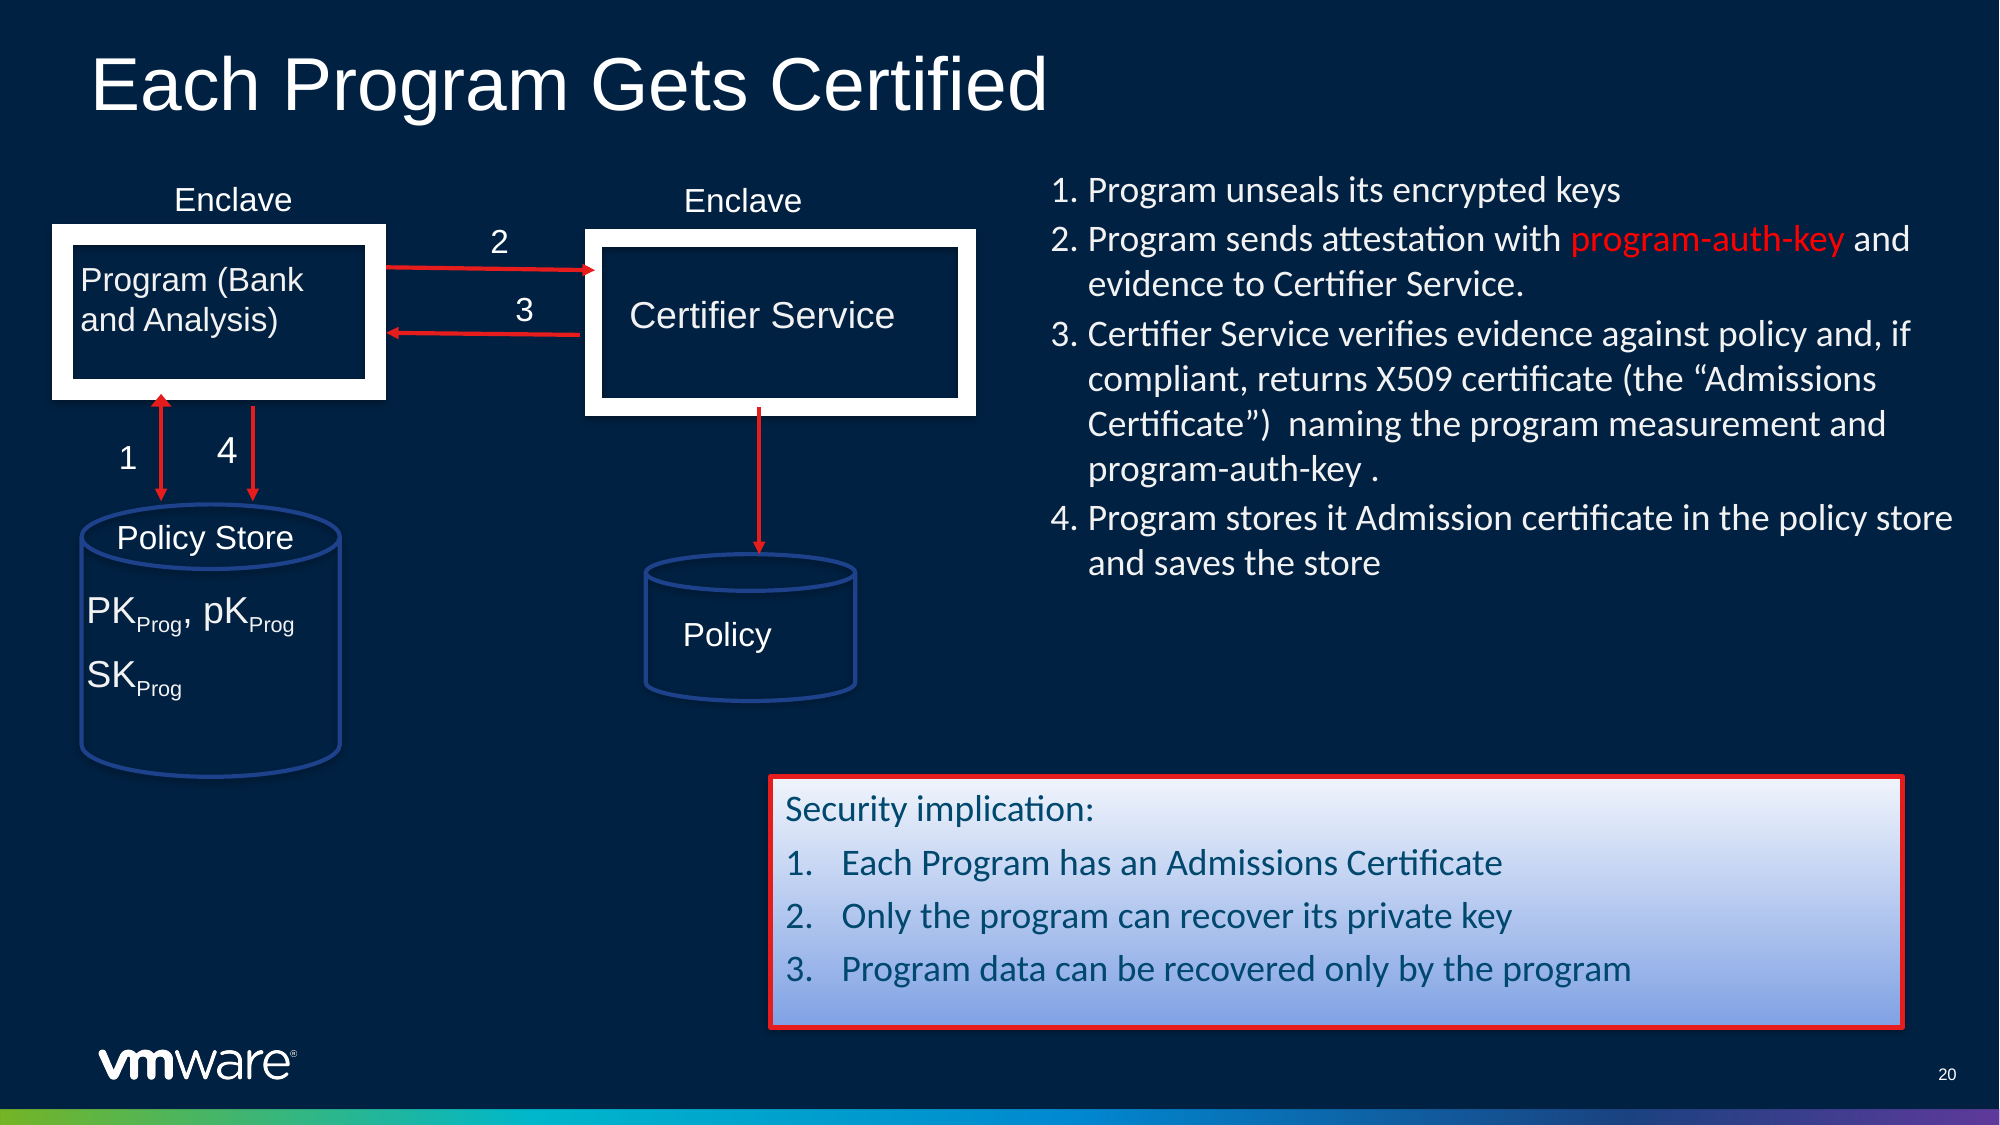

# Each Program Gets Certified
Program unseals its encrypted keys
Program sends attestation with program-auth-key and evidence to Certifier Service.
Certifier Service verifies evidence against policy and, if compliant, returns X509 certificate (the “Admissions Certificate”)  naming the program measurement and program-auth-key .
Program stores it Admission certificate in the policy store and saves the store
Enclave
Enclave
2

Program (Bank and Analysis)
3
Certifier Service
4
1

Policy Store

PKProg, pKProg
SKProg

Policy
Security implication:
Each Program has an Admissions Certificate
Only the program can recover its private key
Program data can be recovered only by the program